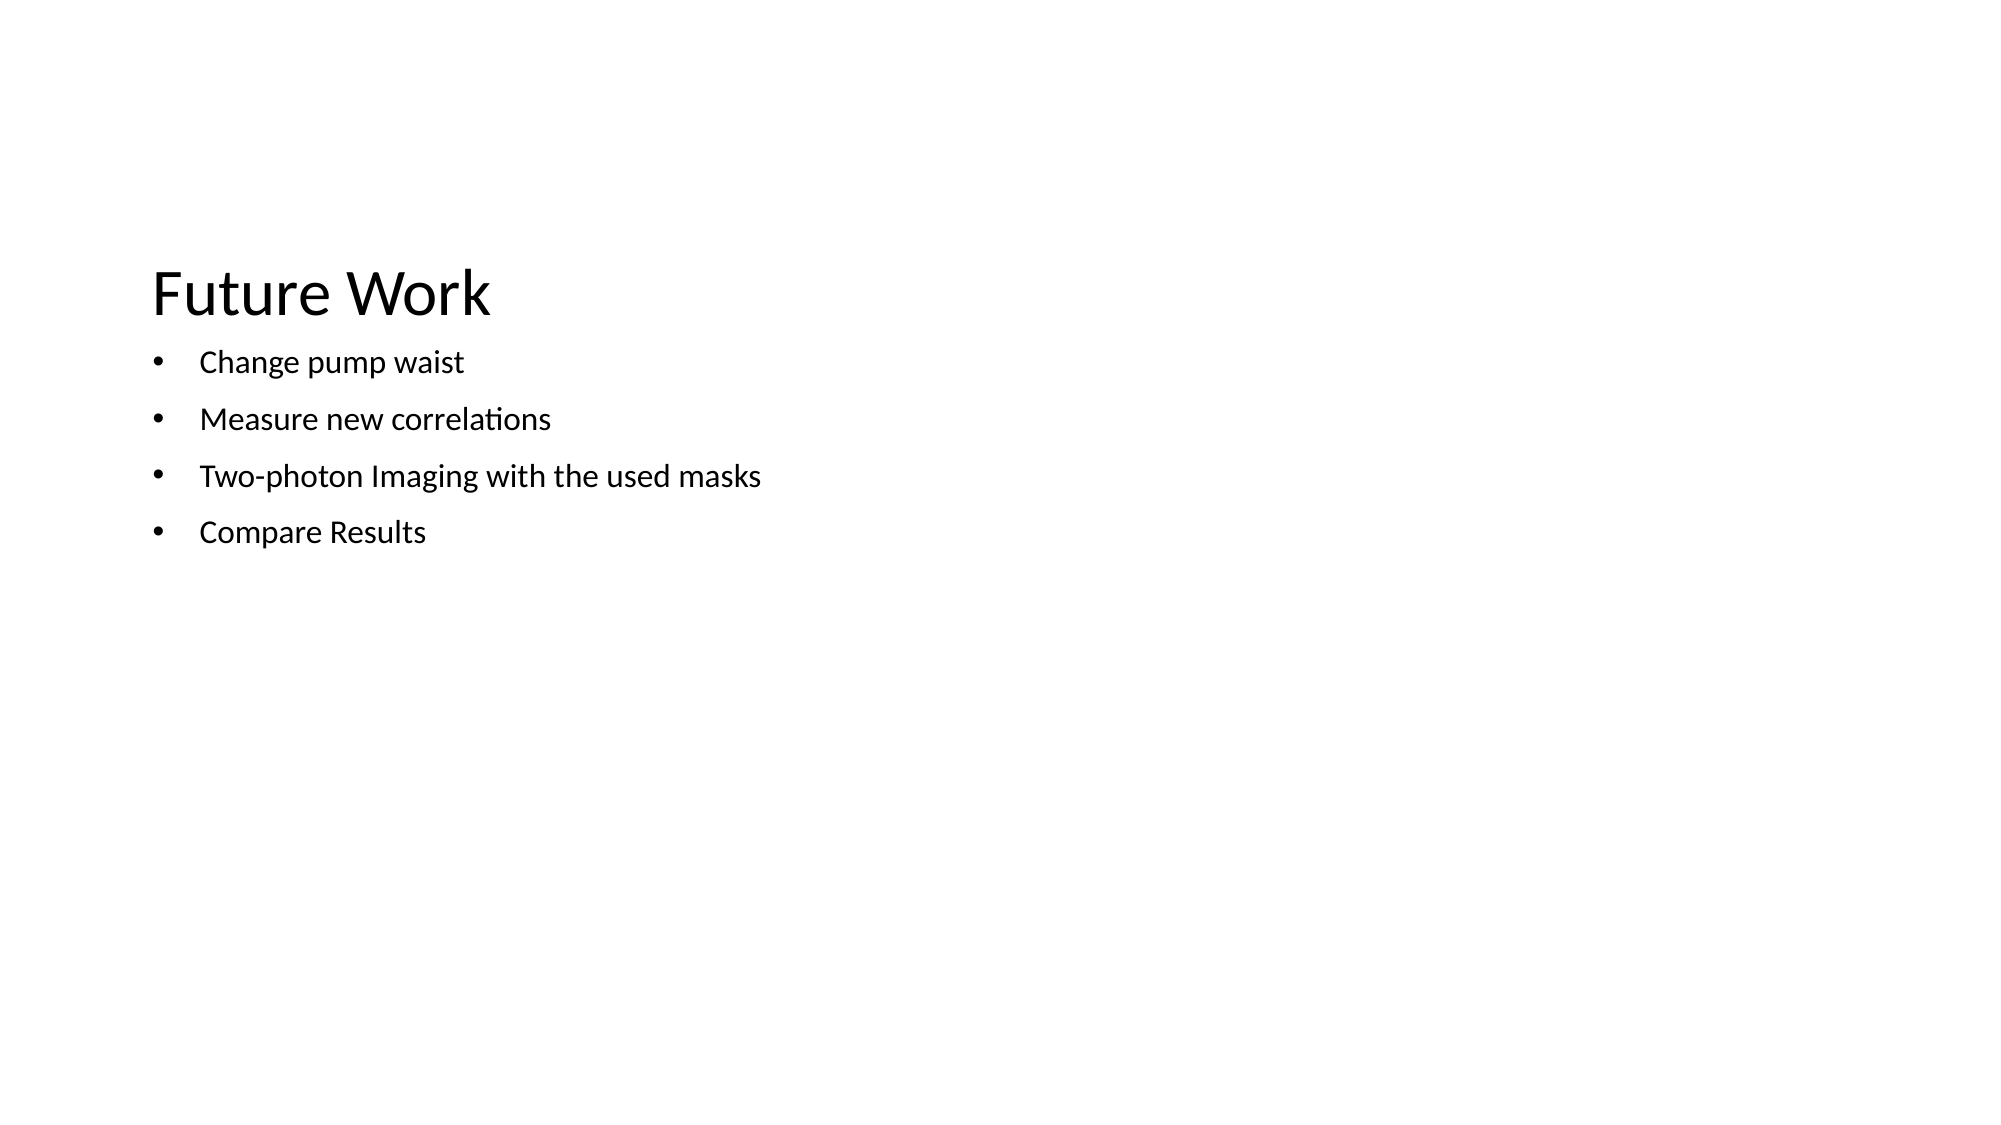

# Future Work

Change pump waist
Measure new correlations
Two-photon Imaging with the used masks
Compare Results